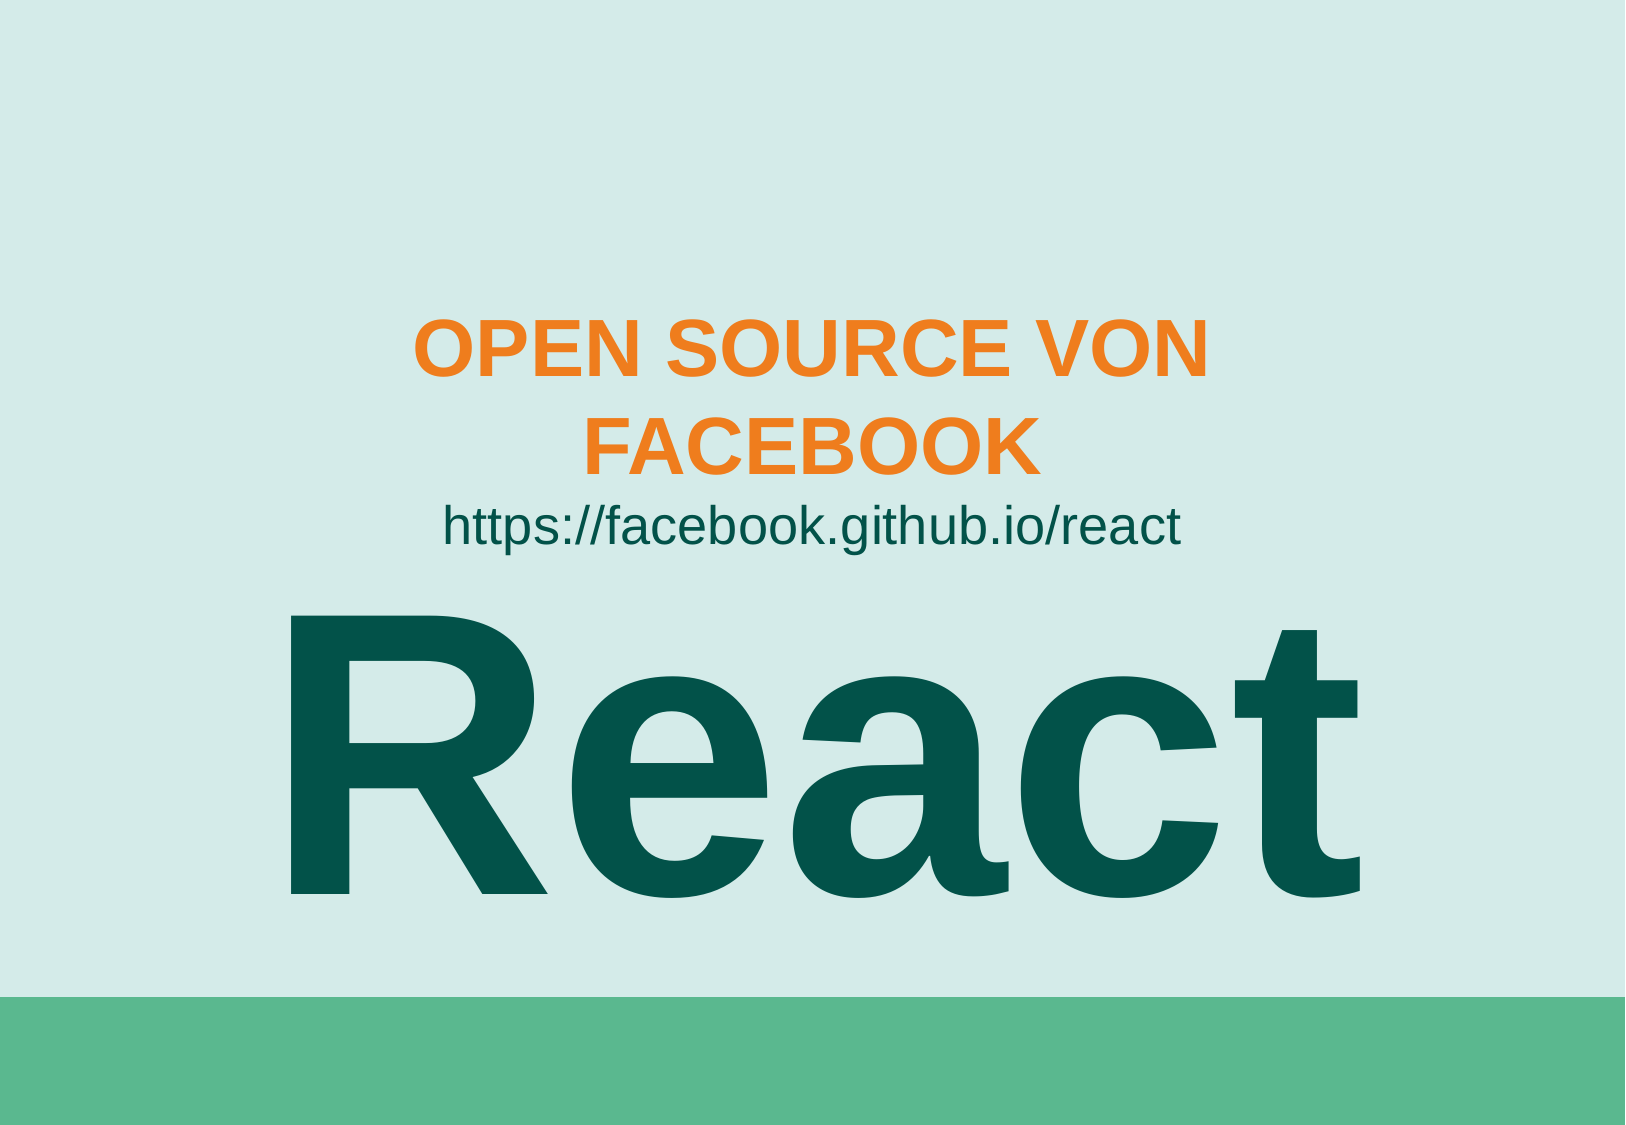

OPEN SOURCE VON FACEBOOK
https://facebook.github.io/react
React
#